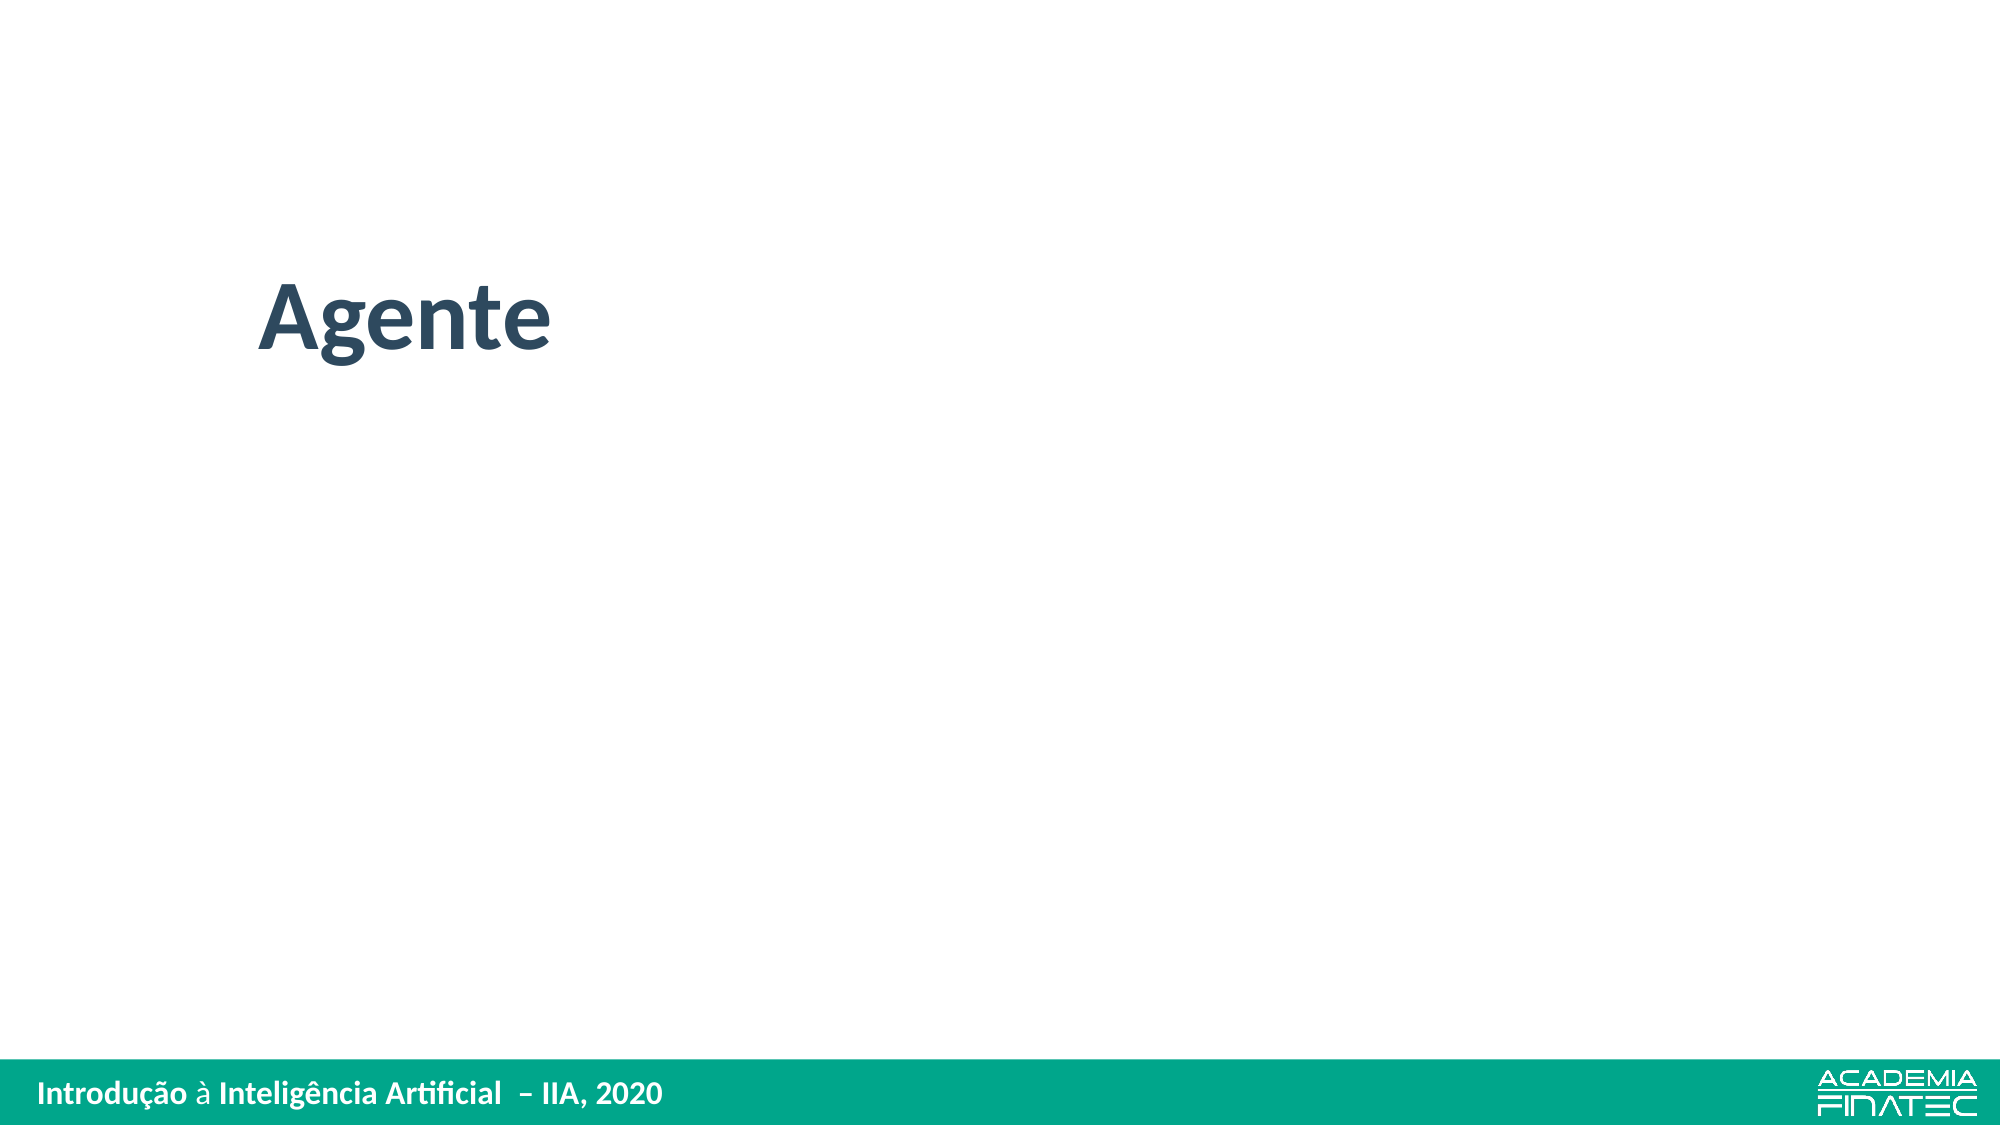

Agente
#
Introdução à Inteligência Artificial  – IIA, 2020